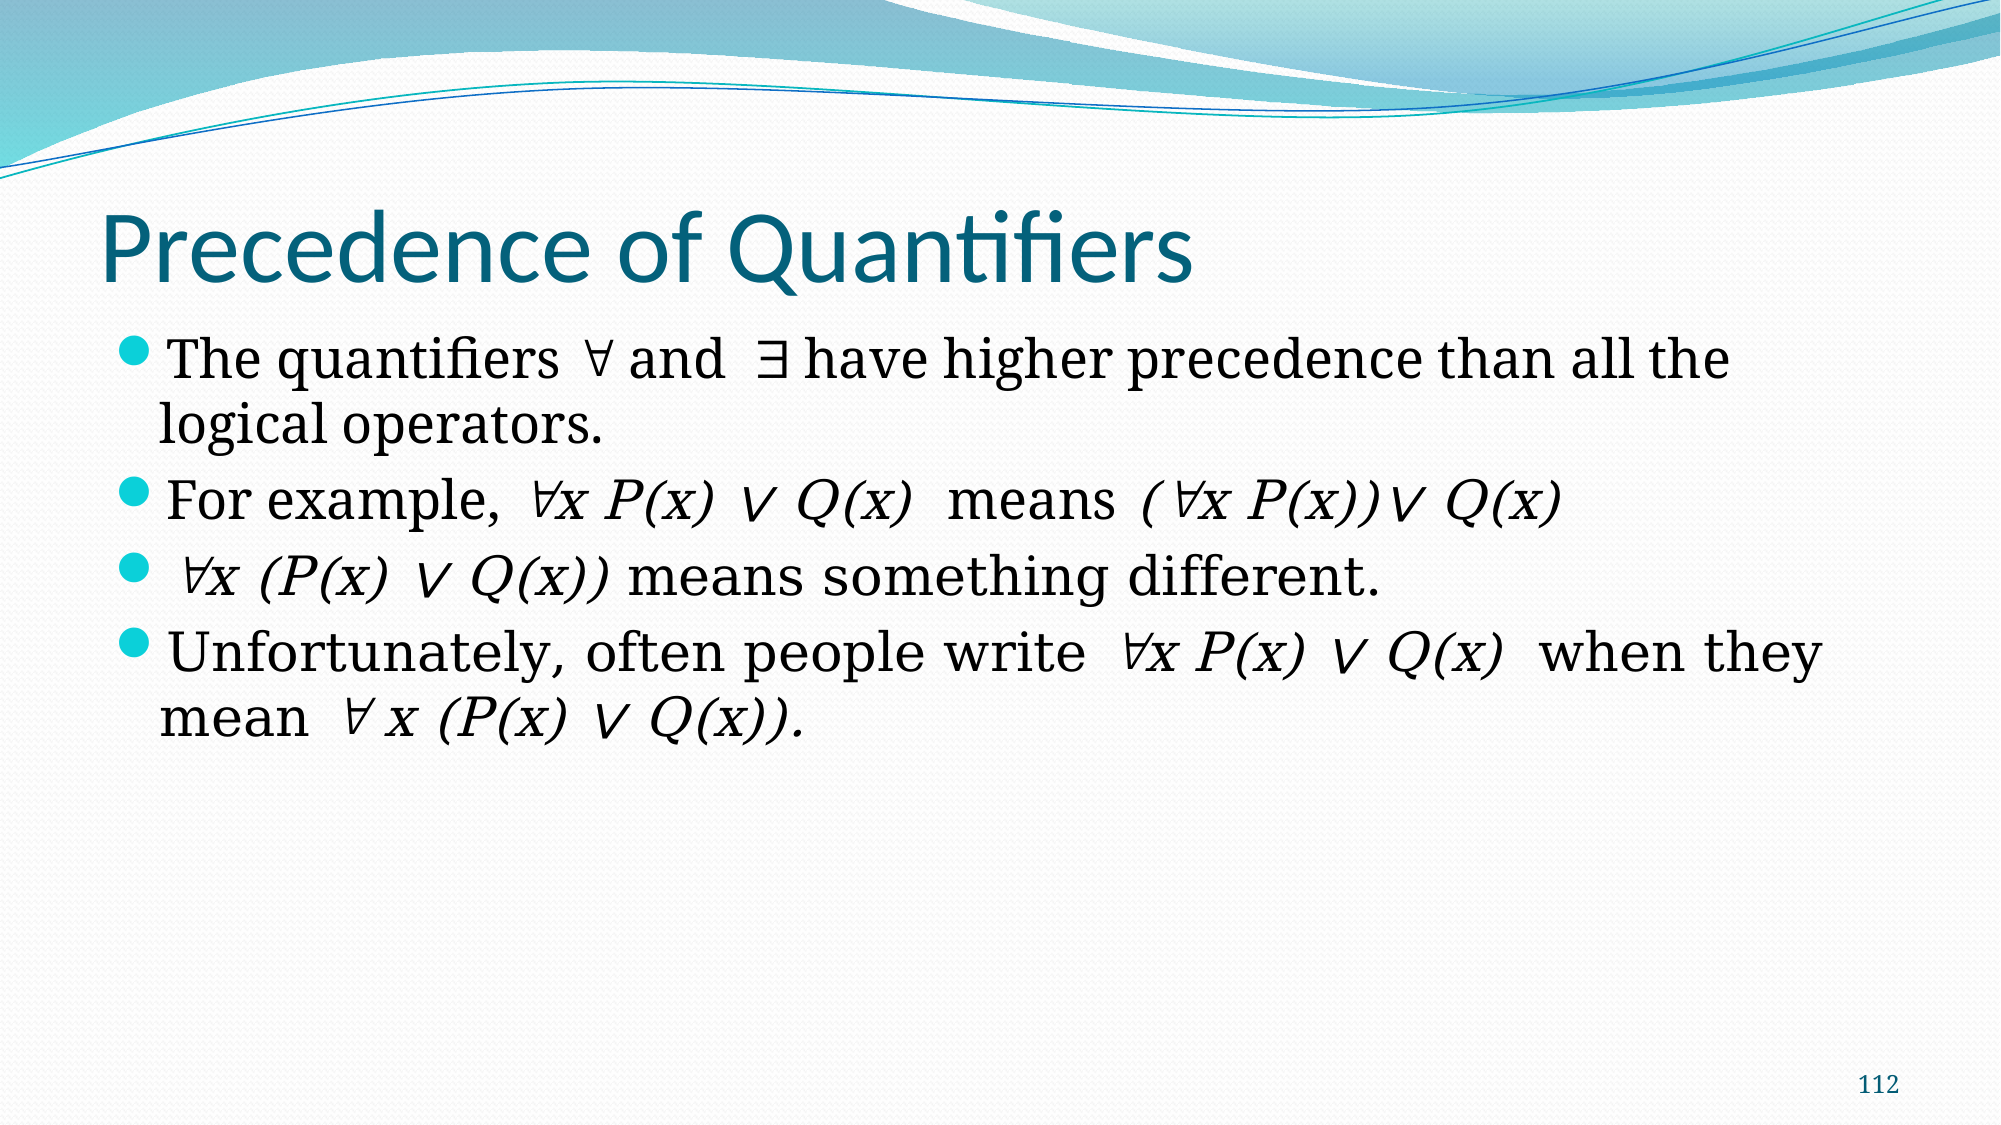

# Precedence of Quantifiers
The quantifiers ∀ and  ∃ have higher precedence than all the logical operators.
For example, ∀x P(x) ∨ Q(x)  means (∀x P(x))∨ Q(x)
∀x (P(x) ∨ Q(x)) means something different.
Unfortunately, often people write ∀x P(x) ∨ Q(x)  when they mean ∀ x (P(x) ∨ Q(x)).
112